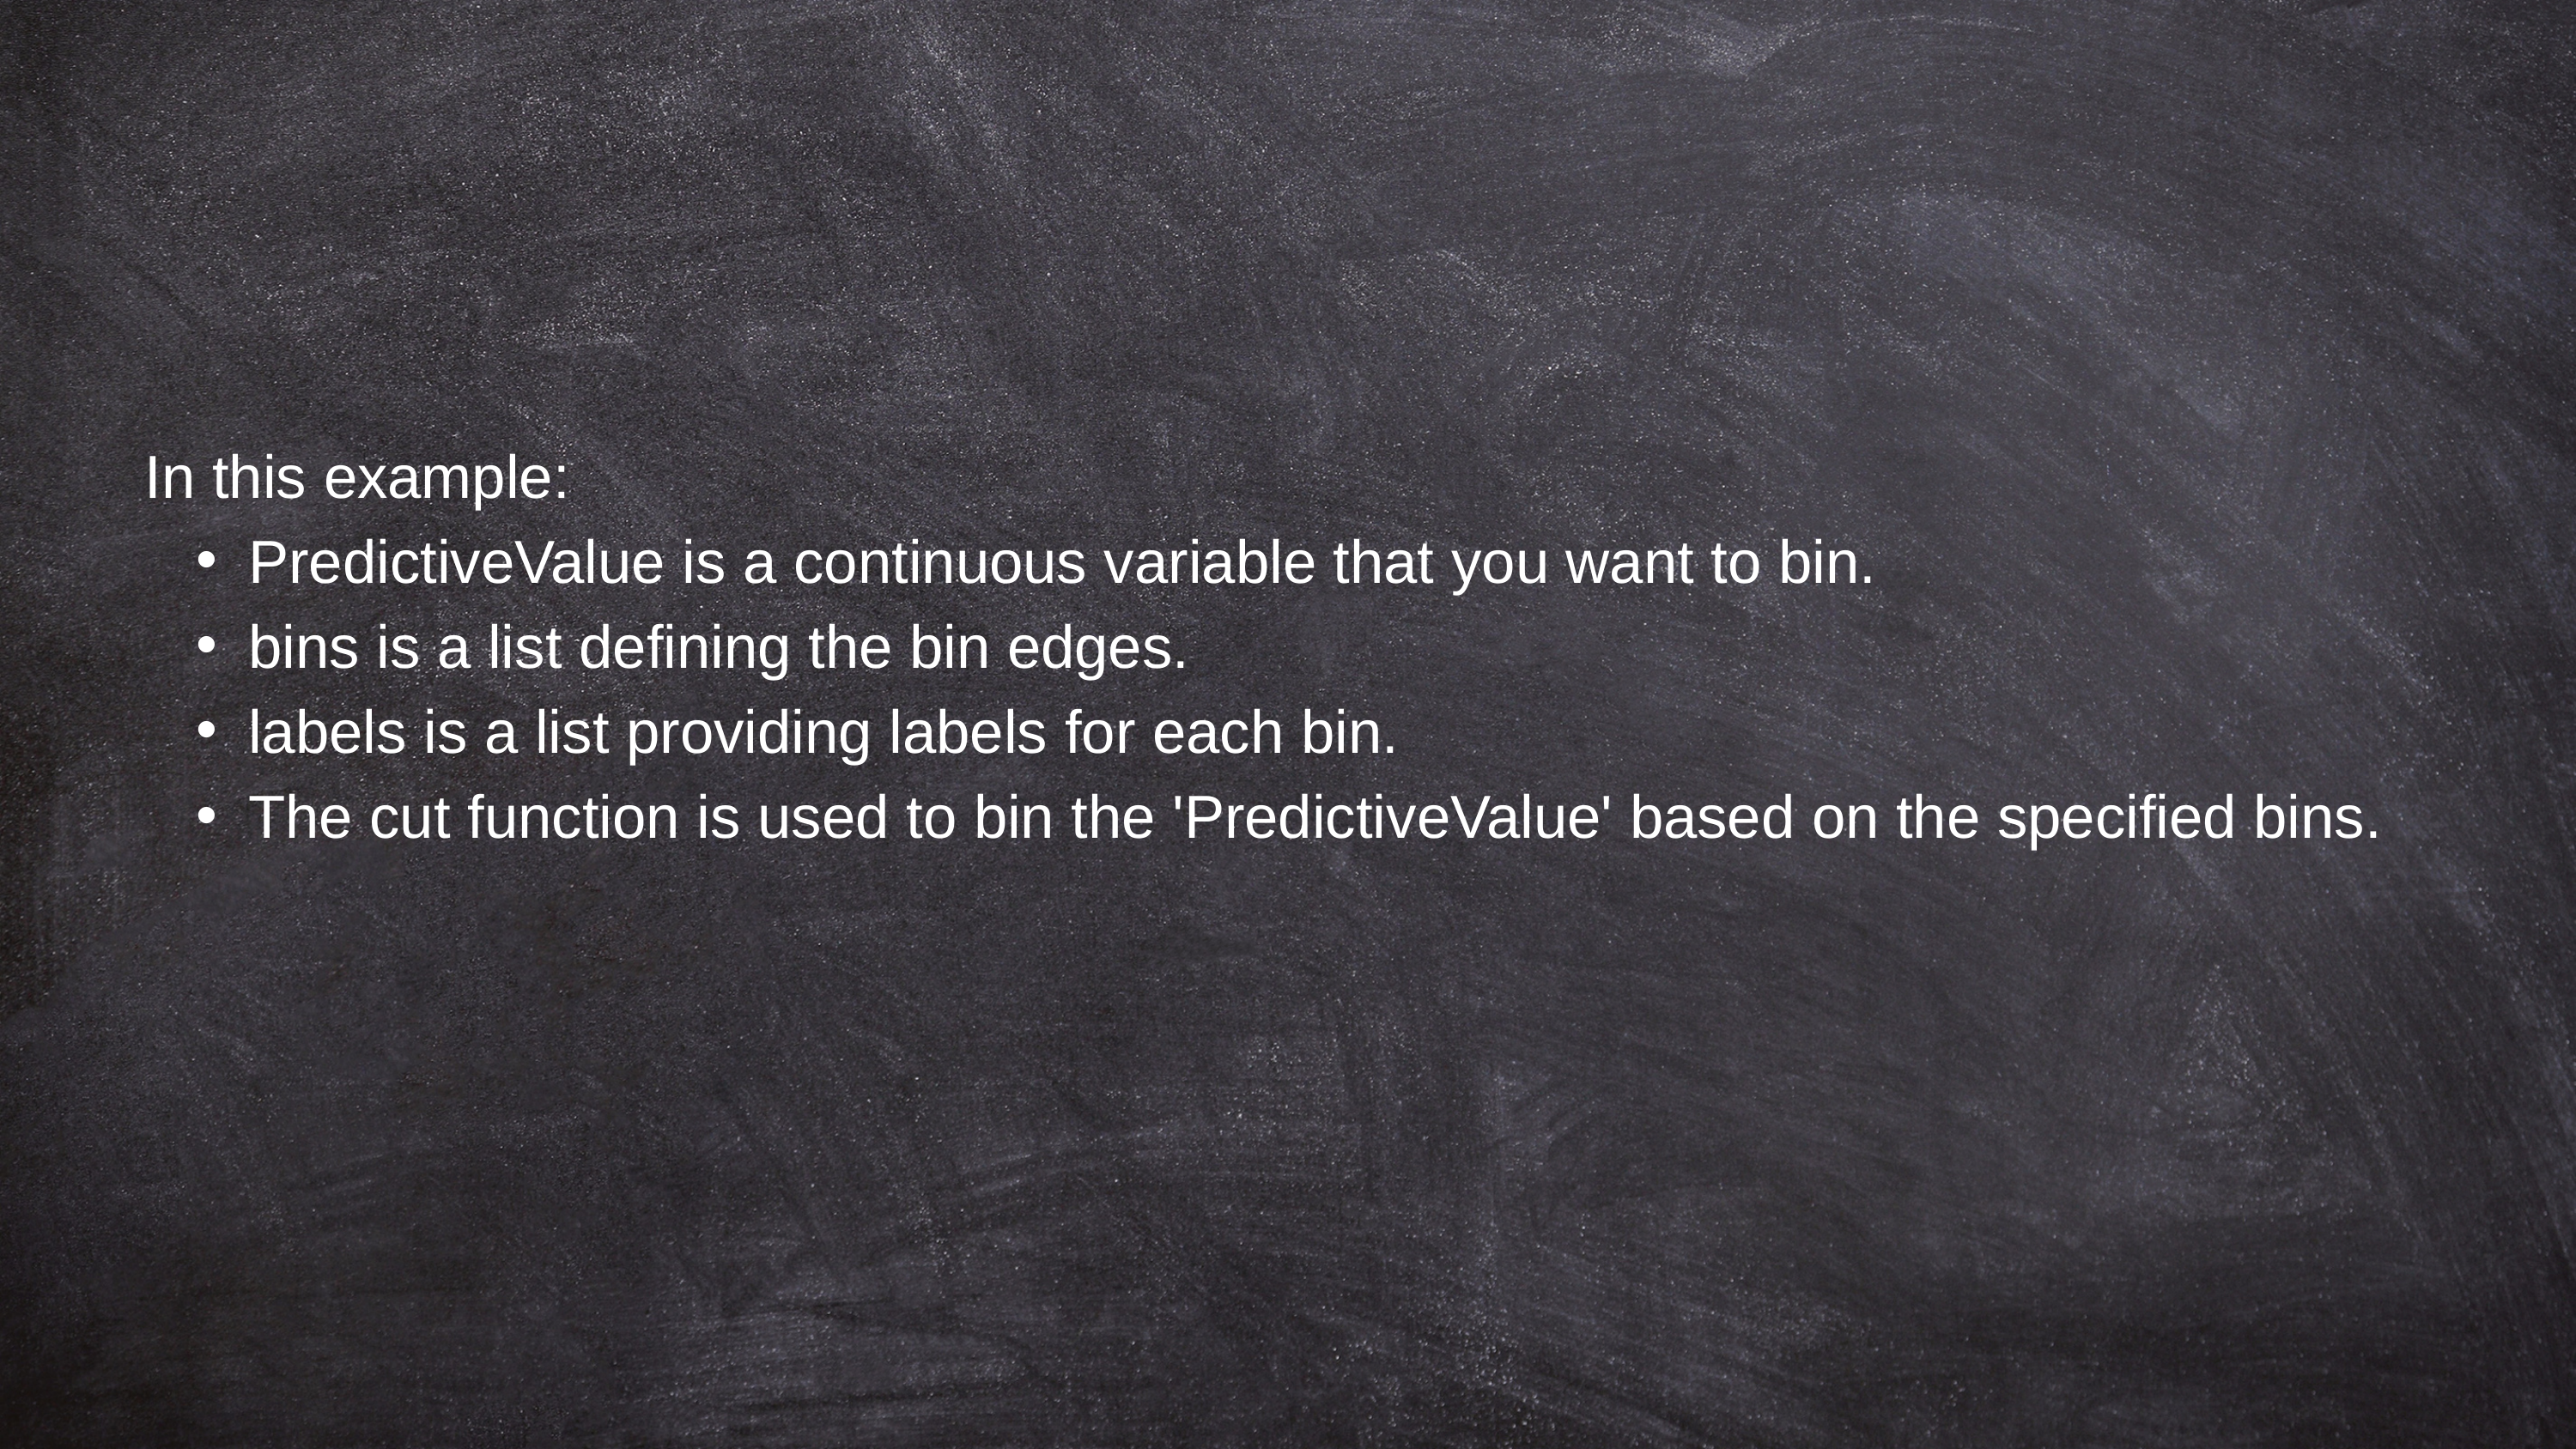

In this example:
PredictiveValue is a continuous variable that you want to bin.
bins is a list defining the bin edges.
labels is a list providing labels for each bin.
The cut function is used to bin the 'PredictiveValue' based on the specified bins.